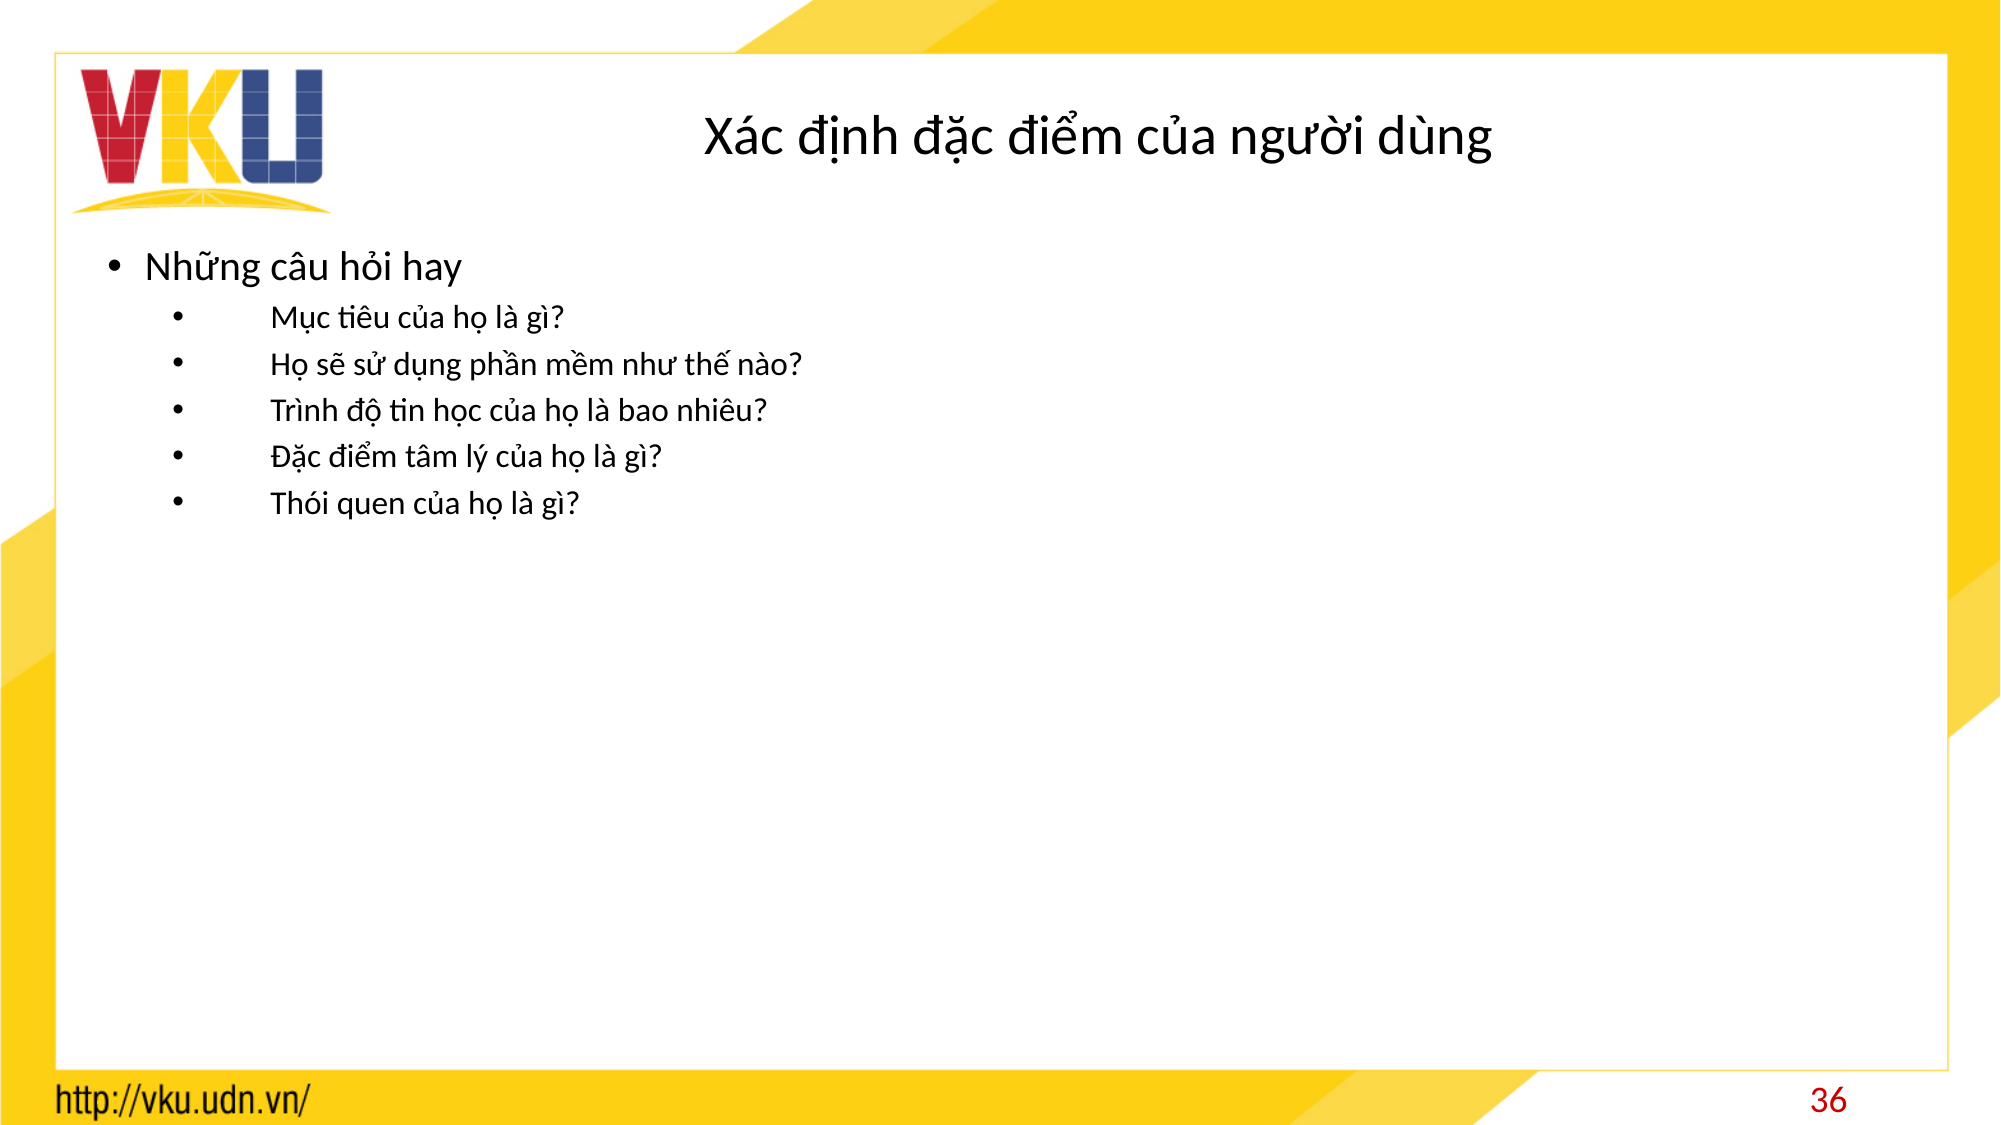

# Xác định đặc điểm của người dùng
Những câu hỏi hay
Mục tiêu của họ là gì?
Họ sẽ sử dụng phần mềm như thế nào?
Trình độ tin học của họ là bao nhiêu?
Đặc điểm tâm lý của họ là gì?
Thói quen của họ là gì?
36